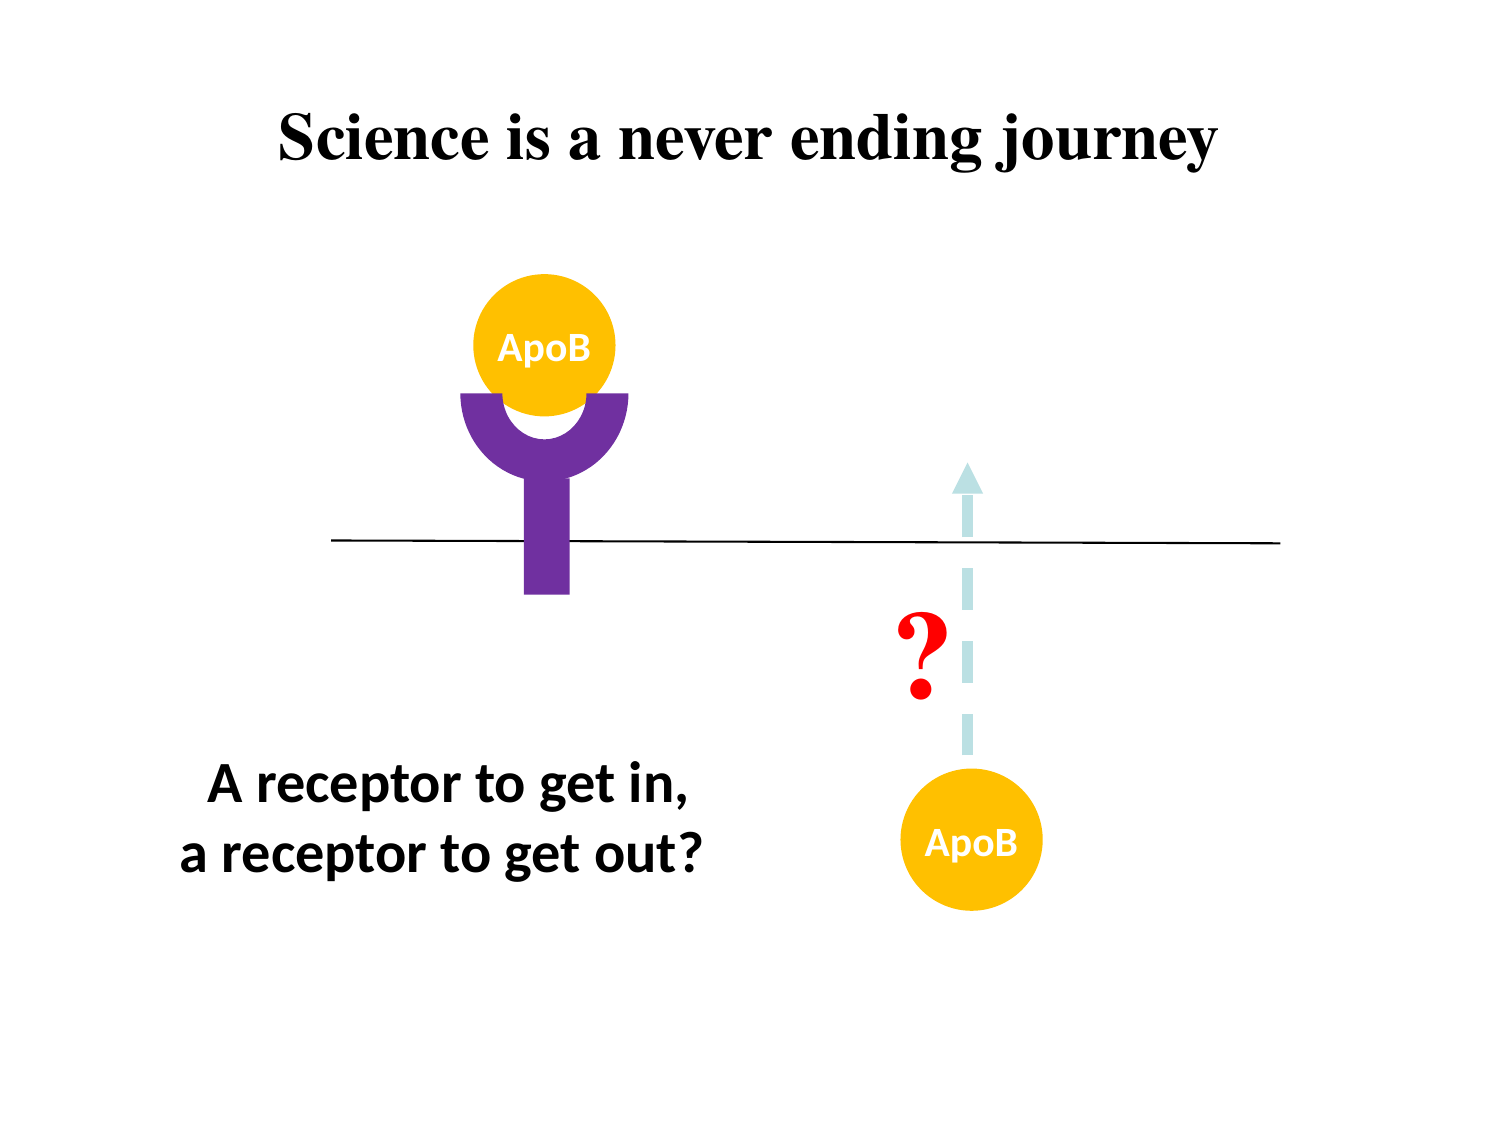

Science is a never ending journey

ApoB

?
 A receptor to get in,
a receptor to get out?
ApoB